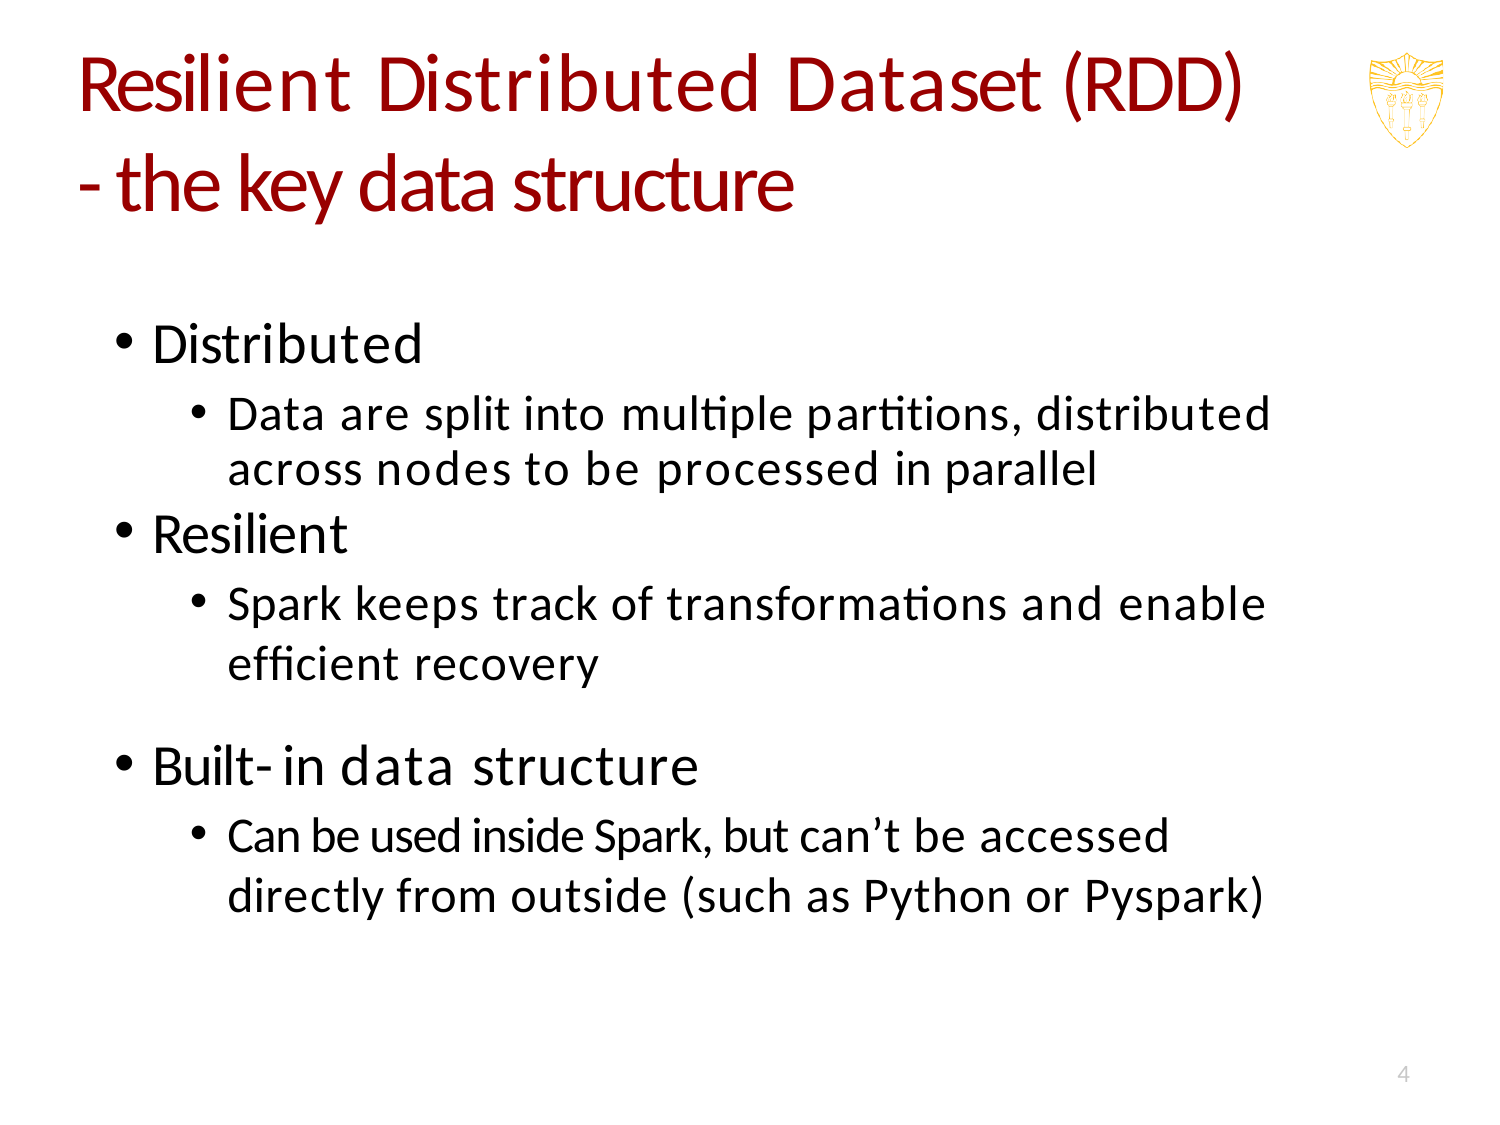

# Resilient Distributed Dataset (RDD) - the key data structure
Distributed
Data are split into multiple partitions, distributed across nodes to be processed in parallel
Resilient
Spark keeps track of transformations and enable efficient recovery
Built-in data structure
Can be used inside Spark, but can’t be accessed directly from outside (such as Python or Pyspark)
4